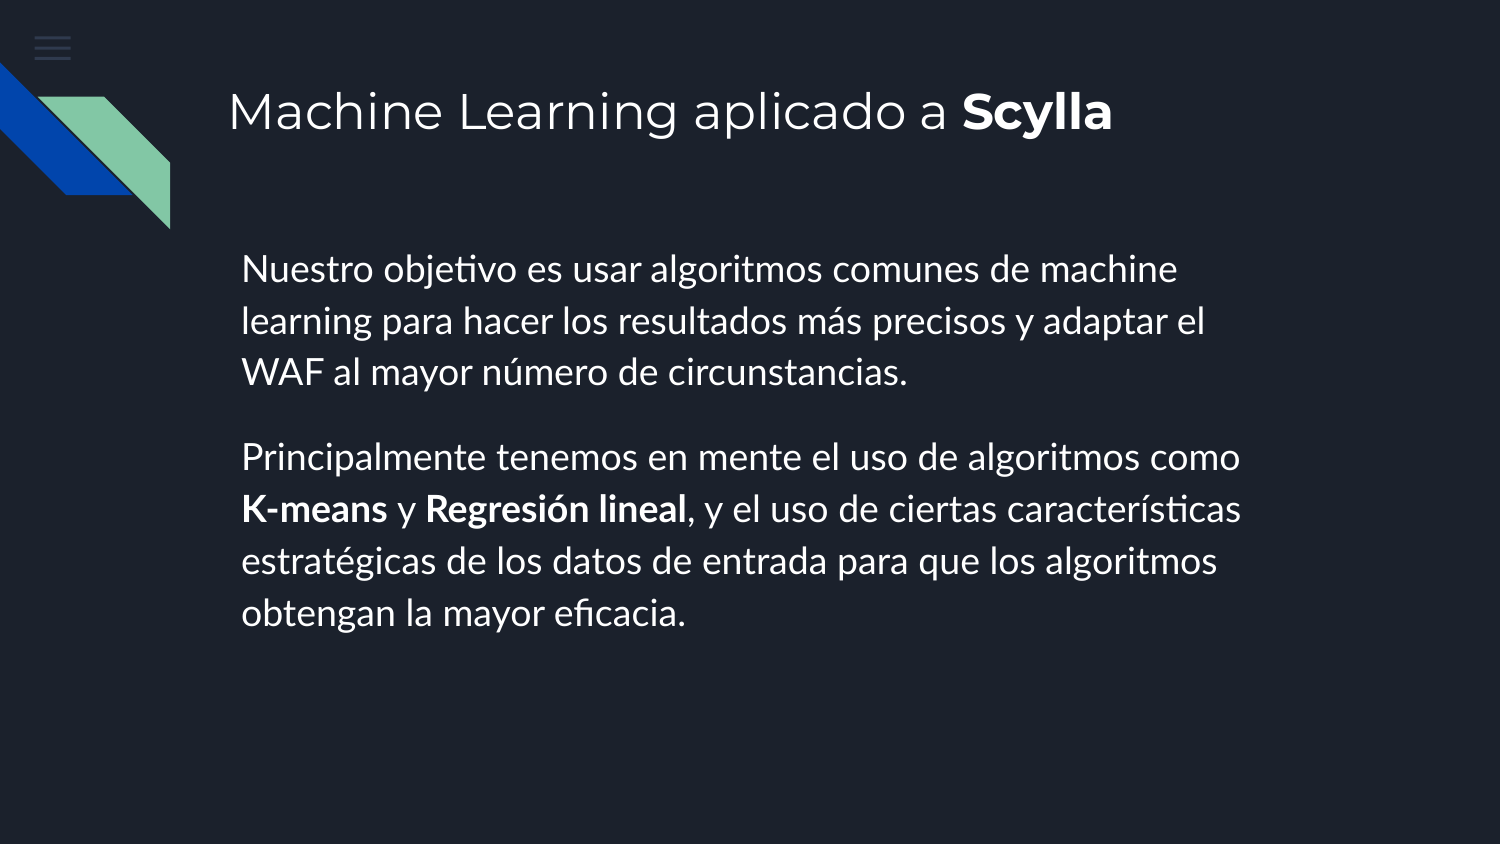

# Machine Learning aplicado a Scylla

Nuestro objetivo es usar algoritmos comunes de machine learning para hacer los resultados más precisos y adaptar el WAF al mayor número de circunstancias.
Principalmente tenemos en mente el uso de algoritmos como K-means y Regresión lineal, y el uso de ciertas características estratégicas de los datos de entrada para que los algoritmos obtengan la mayor eficacia.